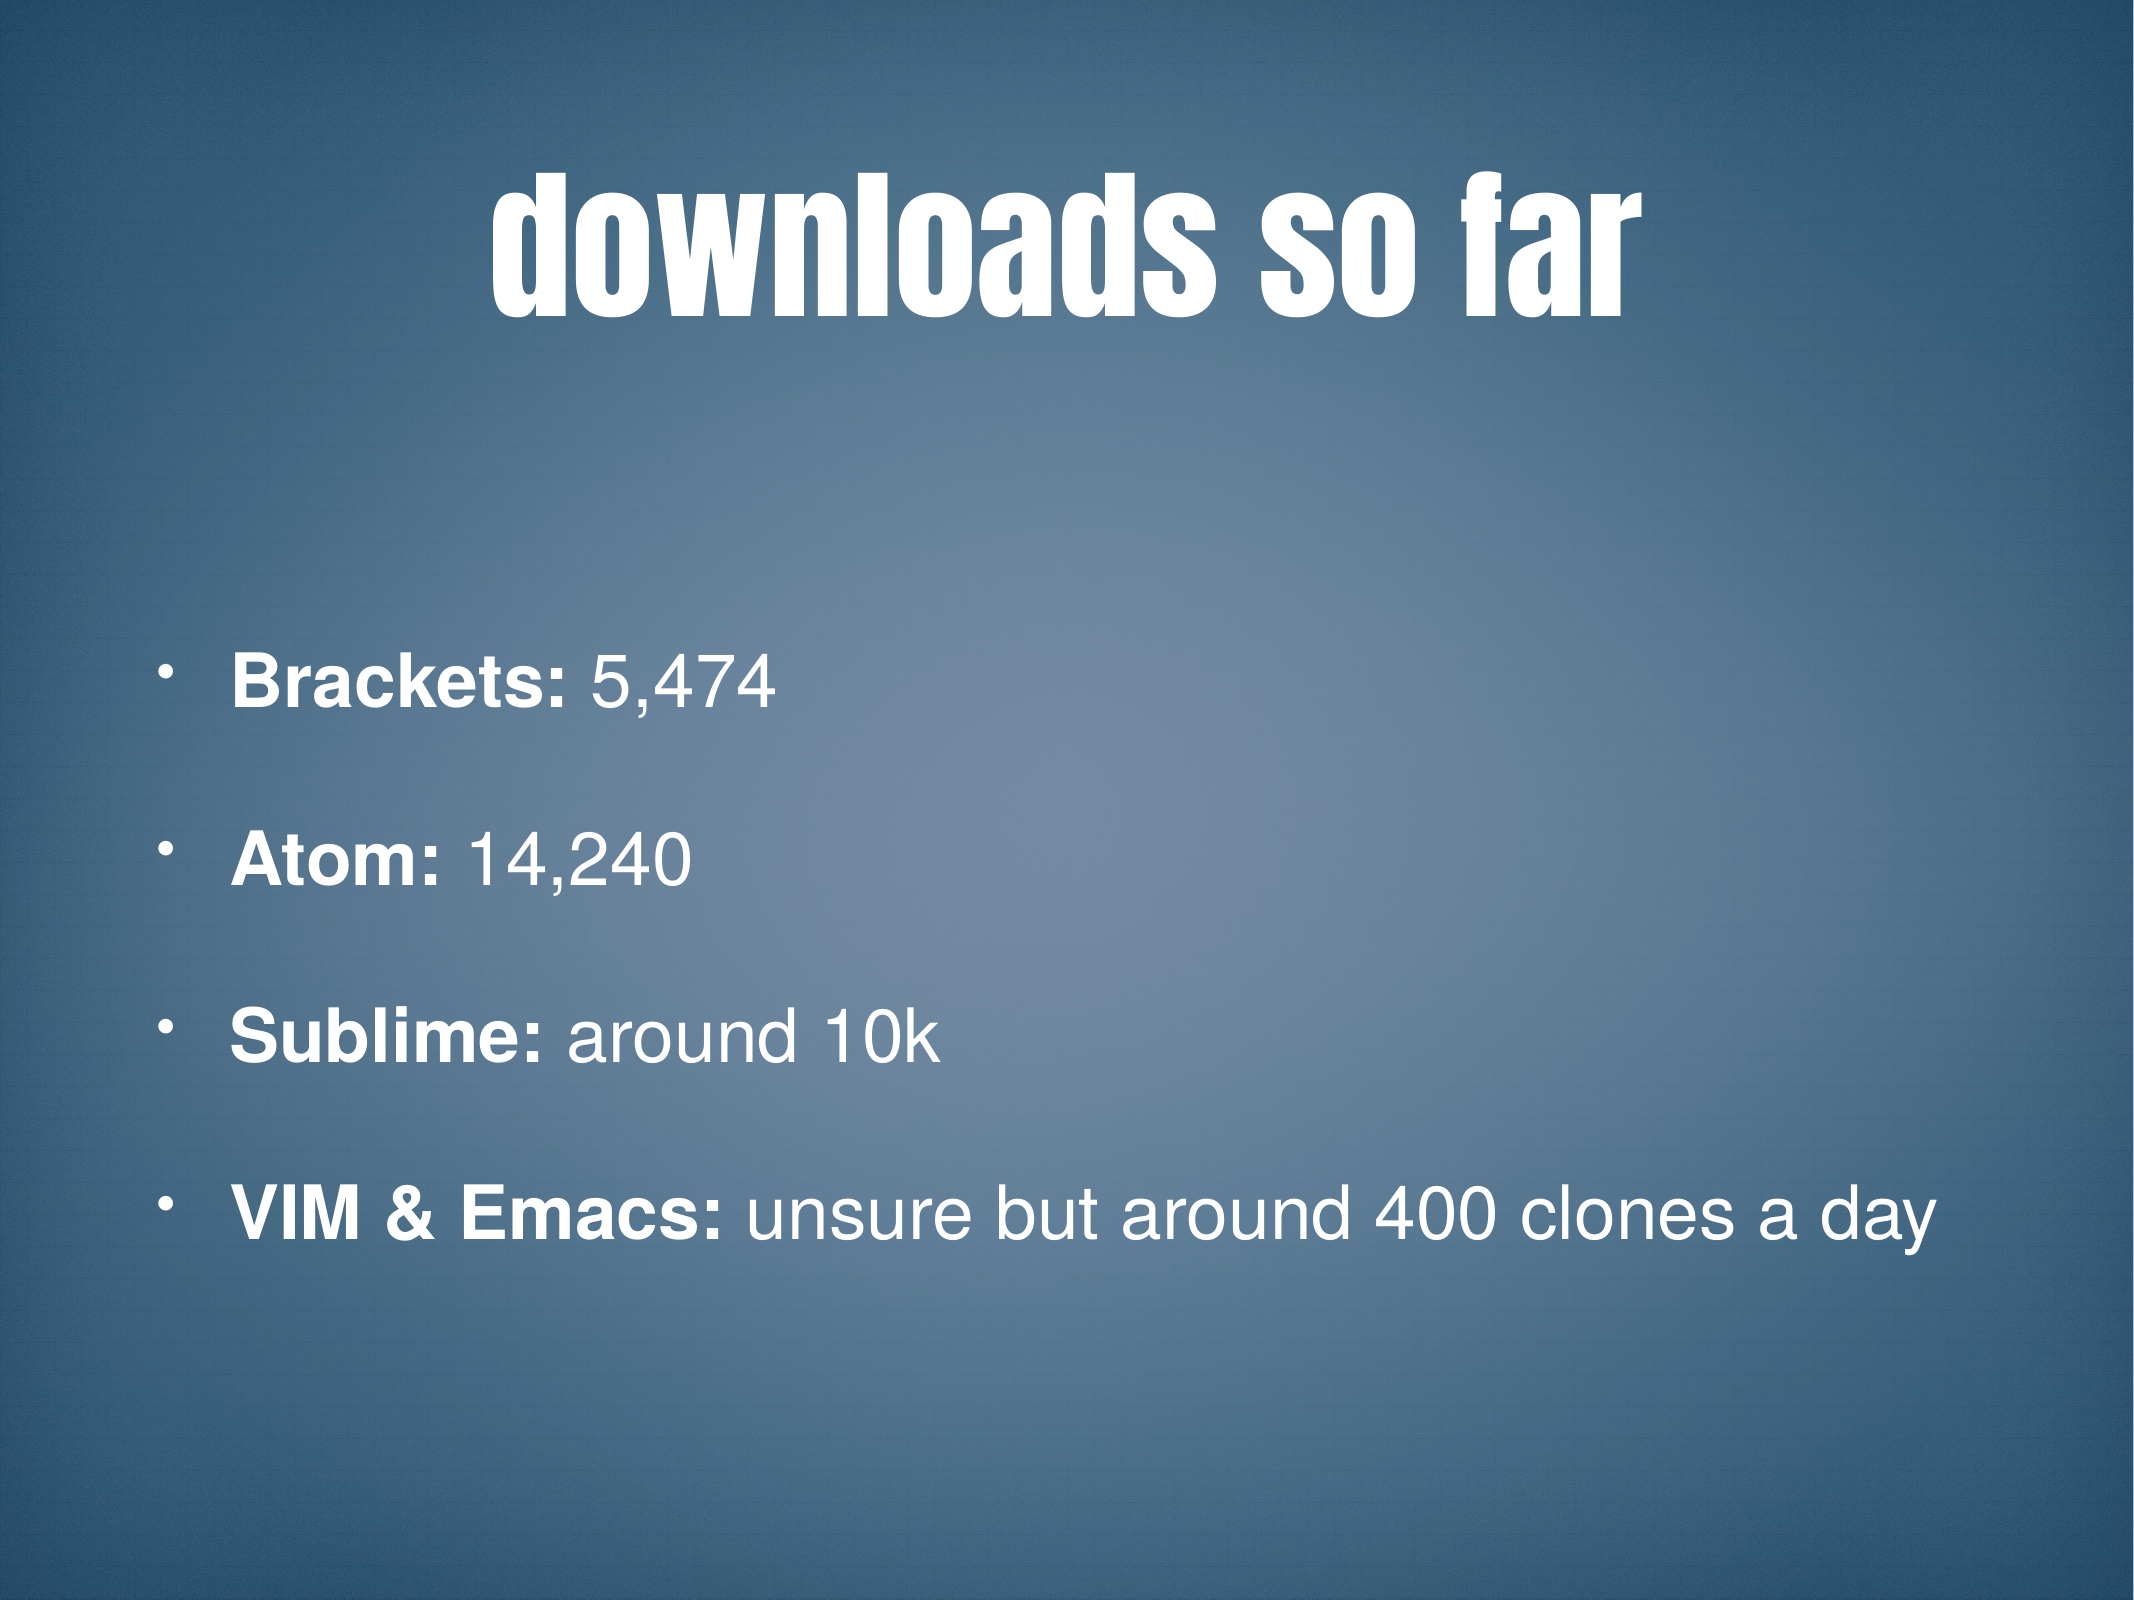

# downloads so far
Brackets: 5,474
Atom: 14,240
Sublime: around 10k
VIM & Emacs: unsure but around 400 clones a day